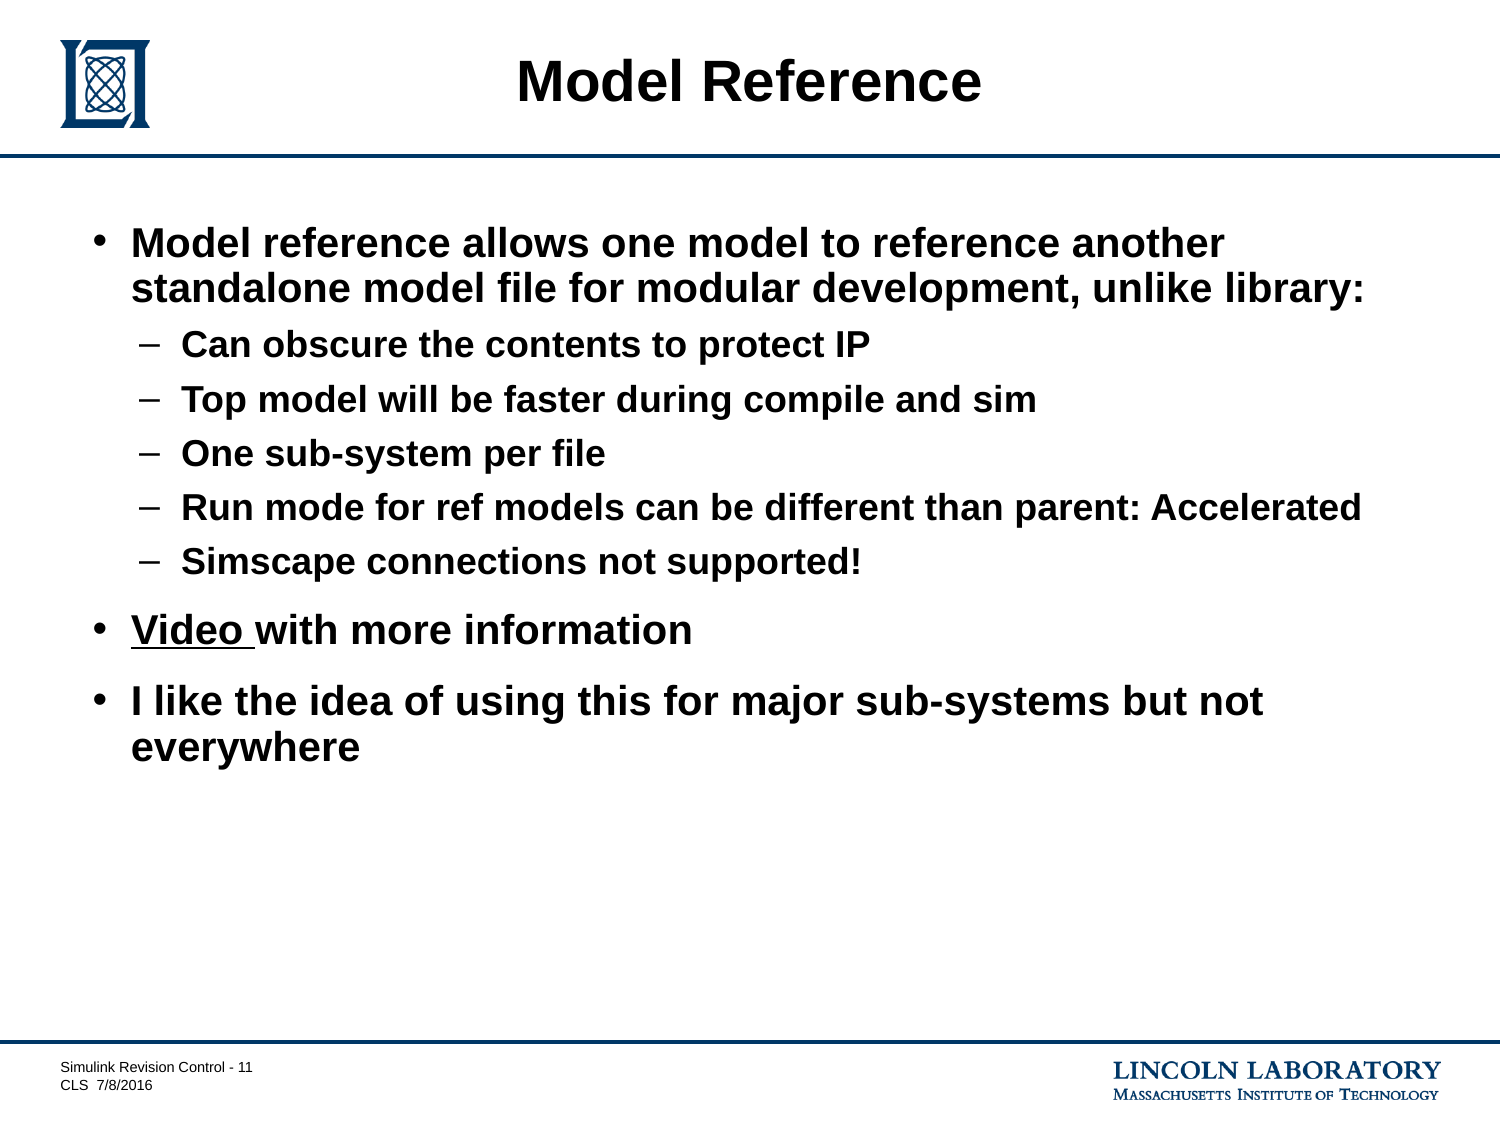

# Model Reference
Model reference allows one model to reference another standalone model file for modular development, unlike library:
Can obscure the contents to protect IP
Top model will be faster during compile and sim
One sub-system per file
Run mode for ref models can be different than parent: Accelerated
Simscape connections not supported!
Video with more information
I like the idea of using this for major sub-systems but not everywhere